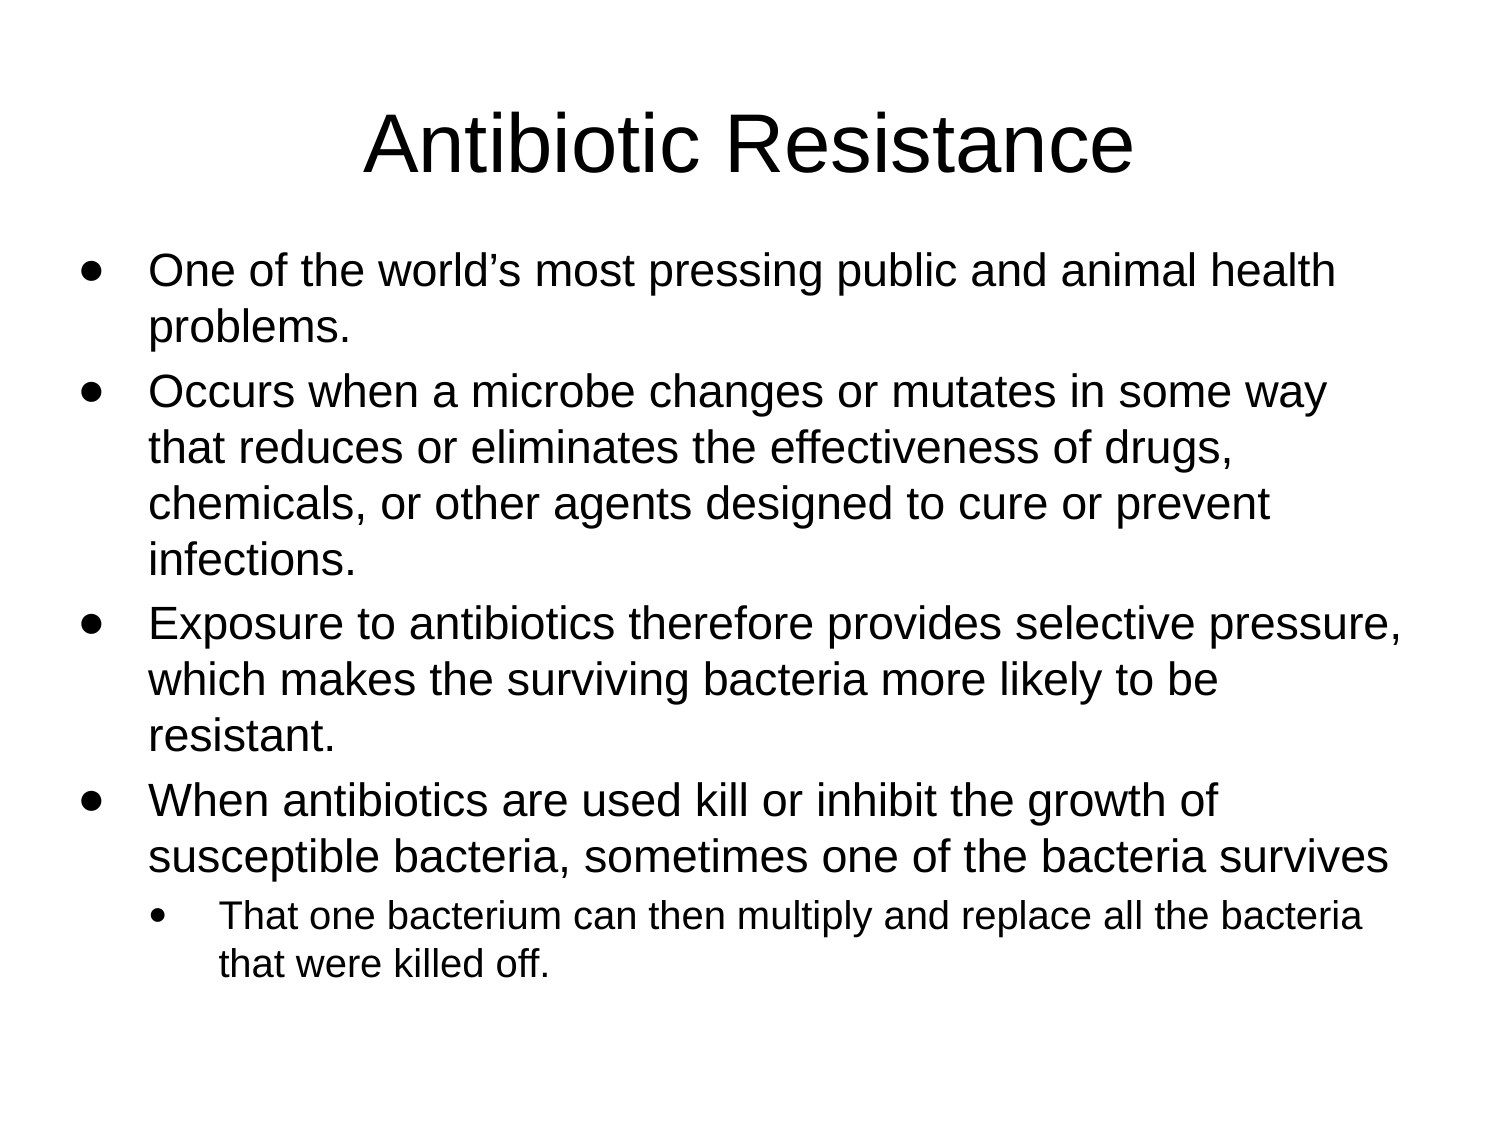

# Antibiotic Resistance
One of the world’s most pressing public and animal health problems.
Occurs when a microbe changes or mutates in some way that reduces or eliminates the effectiveness of drugs, chemicals, or other agents designed to cure or prevent infections.
Exposure to antibiotics therefore provides selective pressure, which makes the surviving bacteria more likely to be resistant.
When antibiotics are used kill or inhibit the growth of susceptible bacteria, sometimes one of the bacteria survives
That one bacterium can then multiply and replace all the bacteria that were killed off.